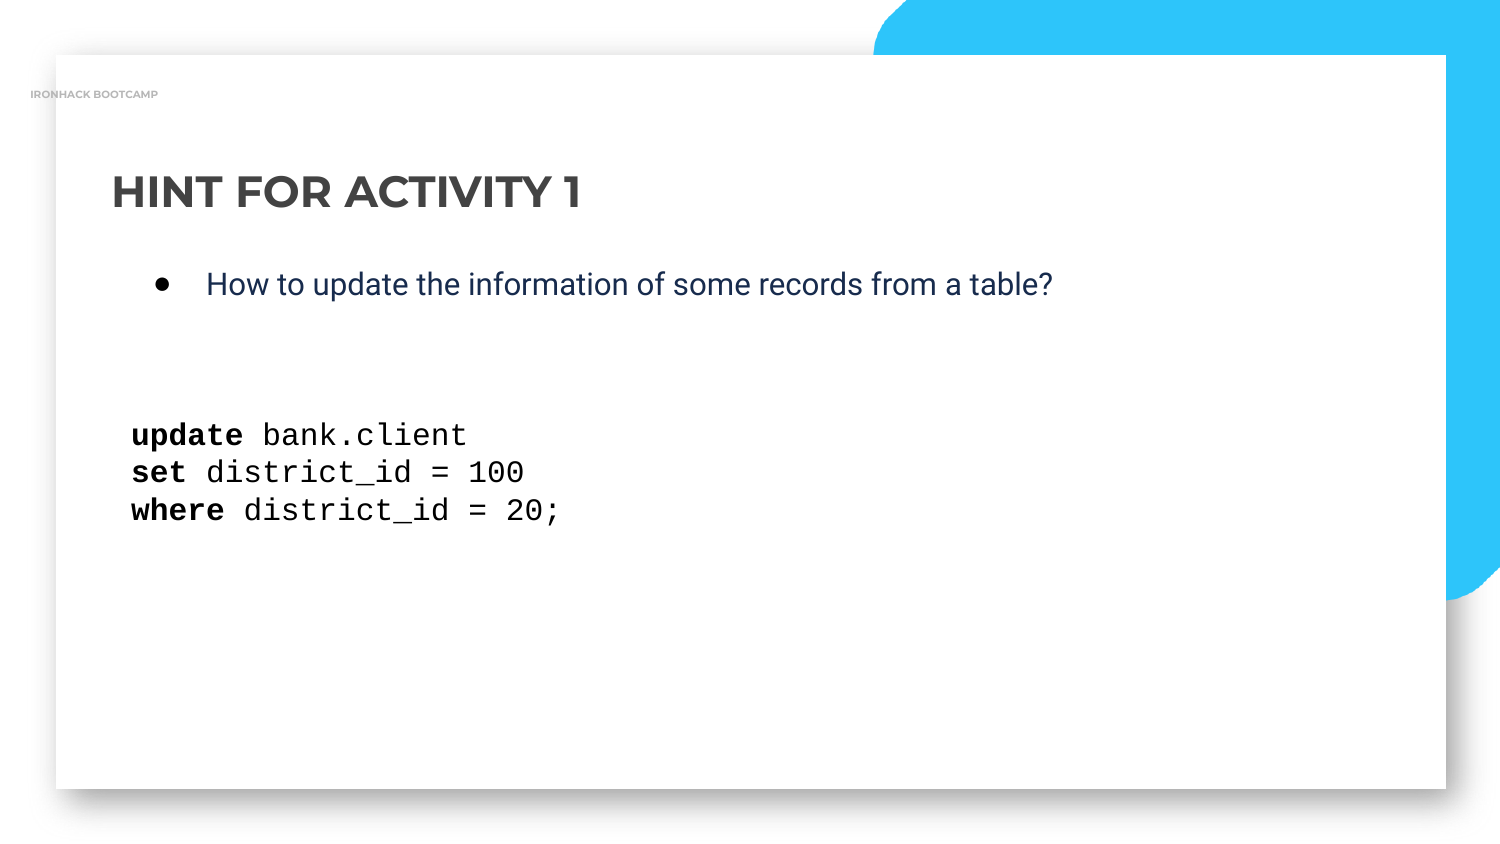

IRONHACK BOOTCAMP
HINT FOR ACTIVITY 1
How to update the information of some records from a table?

update bank.client
set district_id = 100
where district_id = 20;